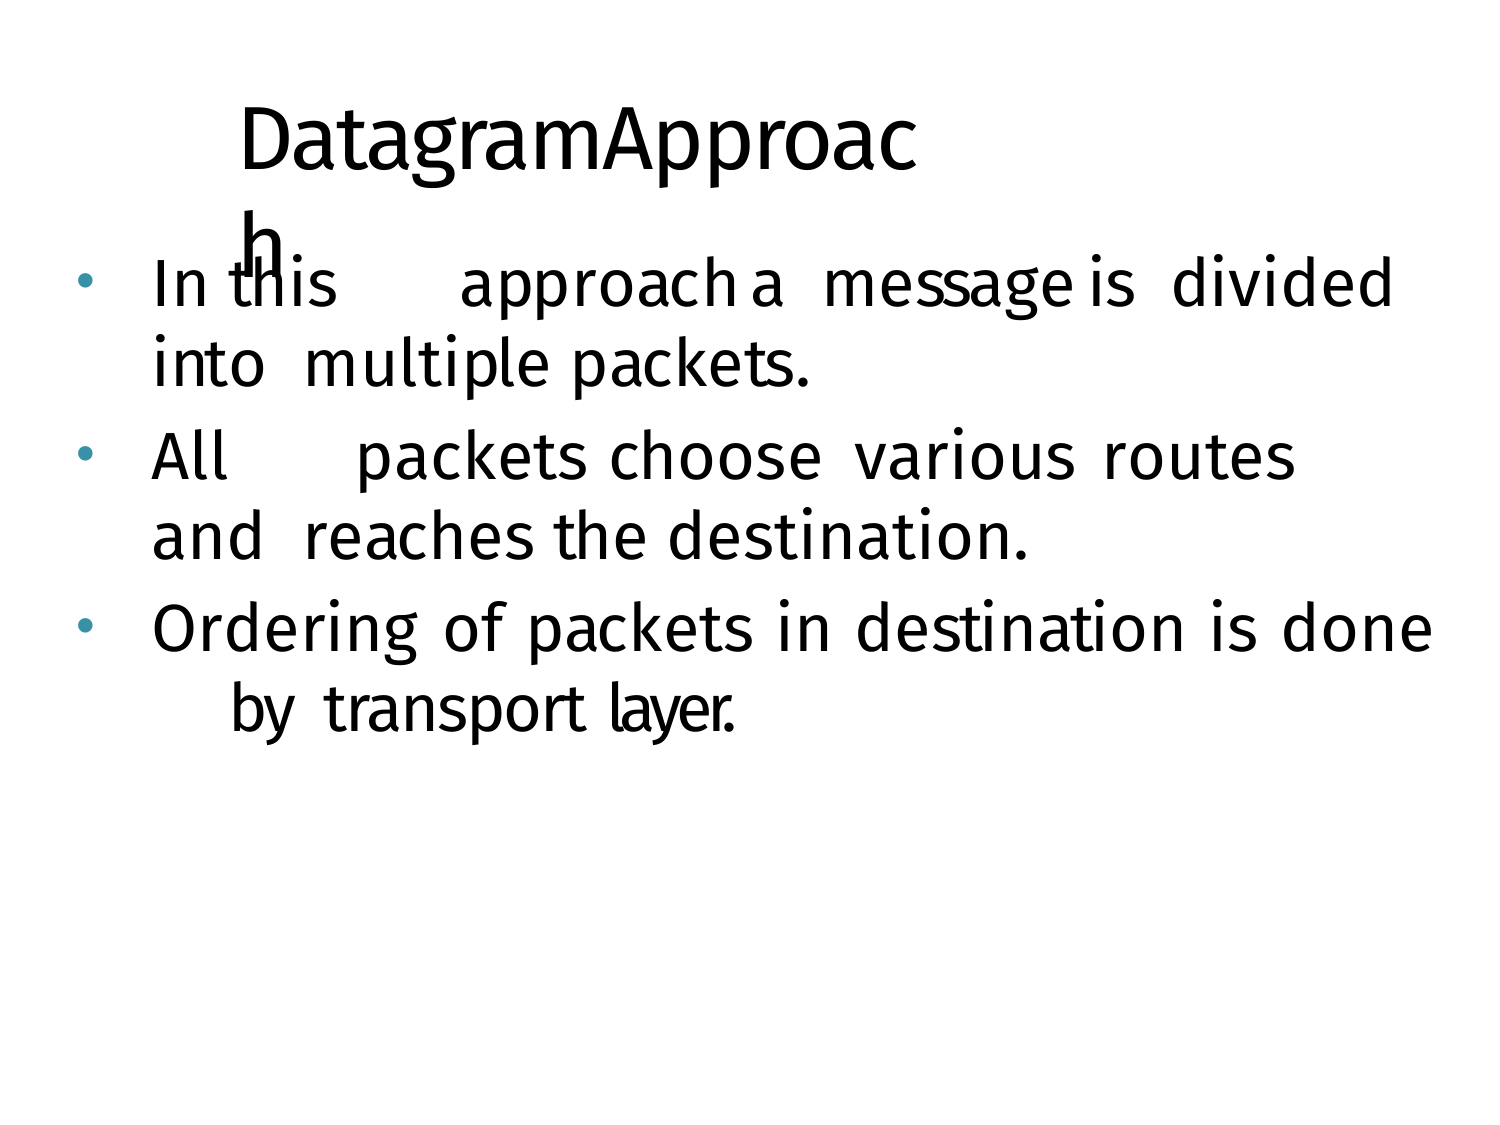

# DatagramApproach
In	this	approach	a	message	is	divided	into  multiple packets.
All	packets	choose	various	routes	and  reaches the destination.
Ordering of packets in destination is done	by  transport layer.